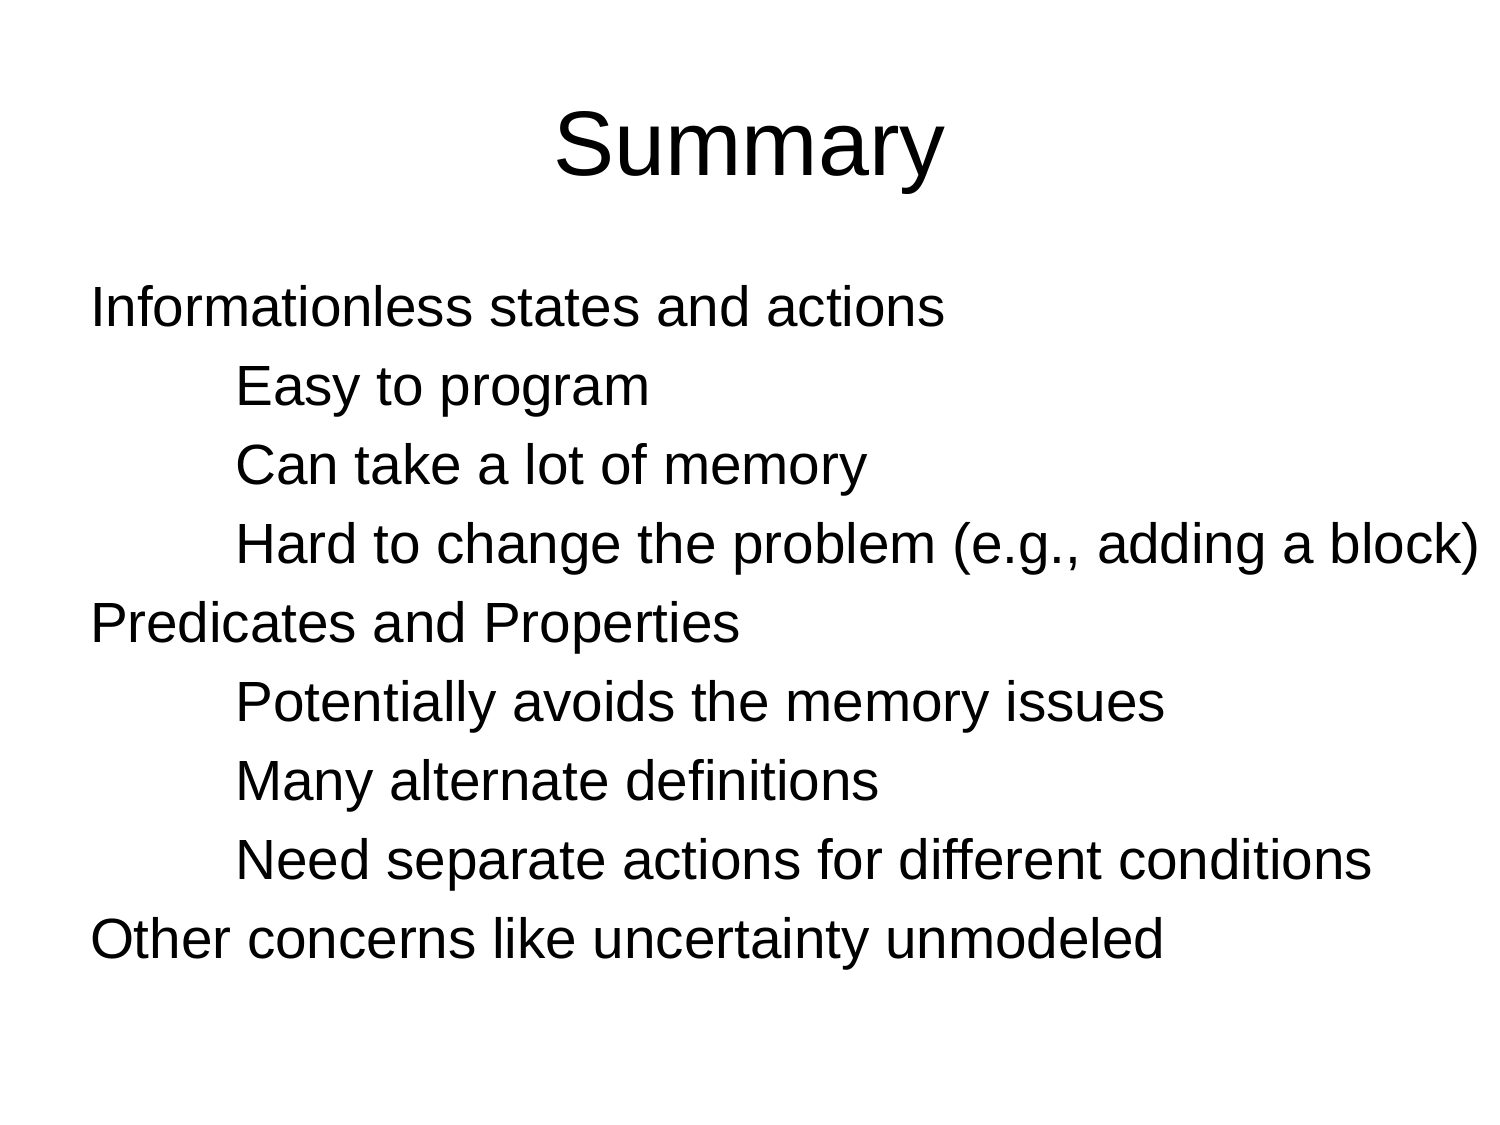

# Summary
Informationless states and actions
	Easy to program
	Can take a lot of memory
	Hard to change the problem (e.g., adding a block)
Predicates and Properties
	Potentially avoids the memory issues
	Many alternate definitions
	Need separate actions for different conditions
Other concerns like uncertainty unmodeled